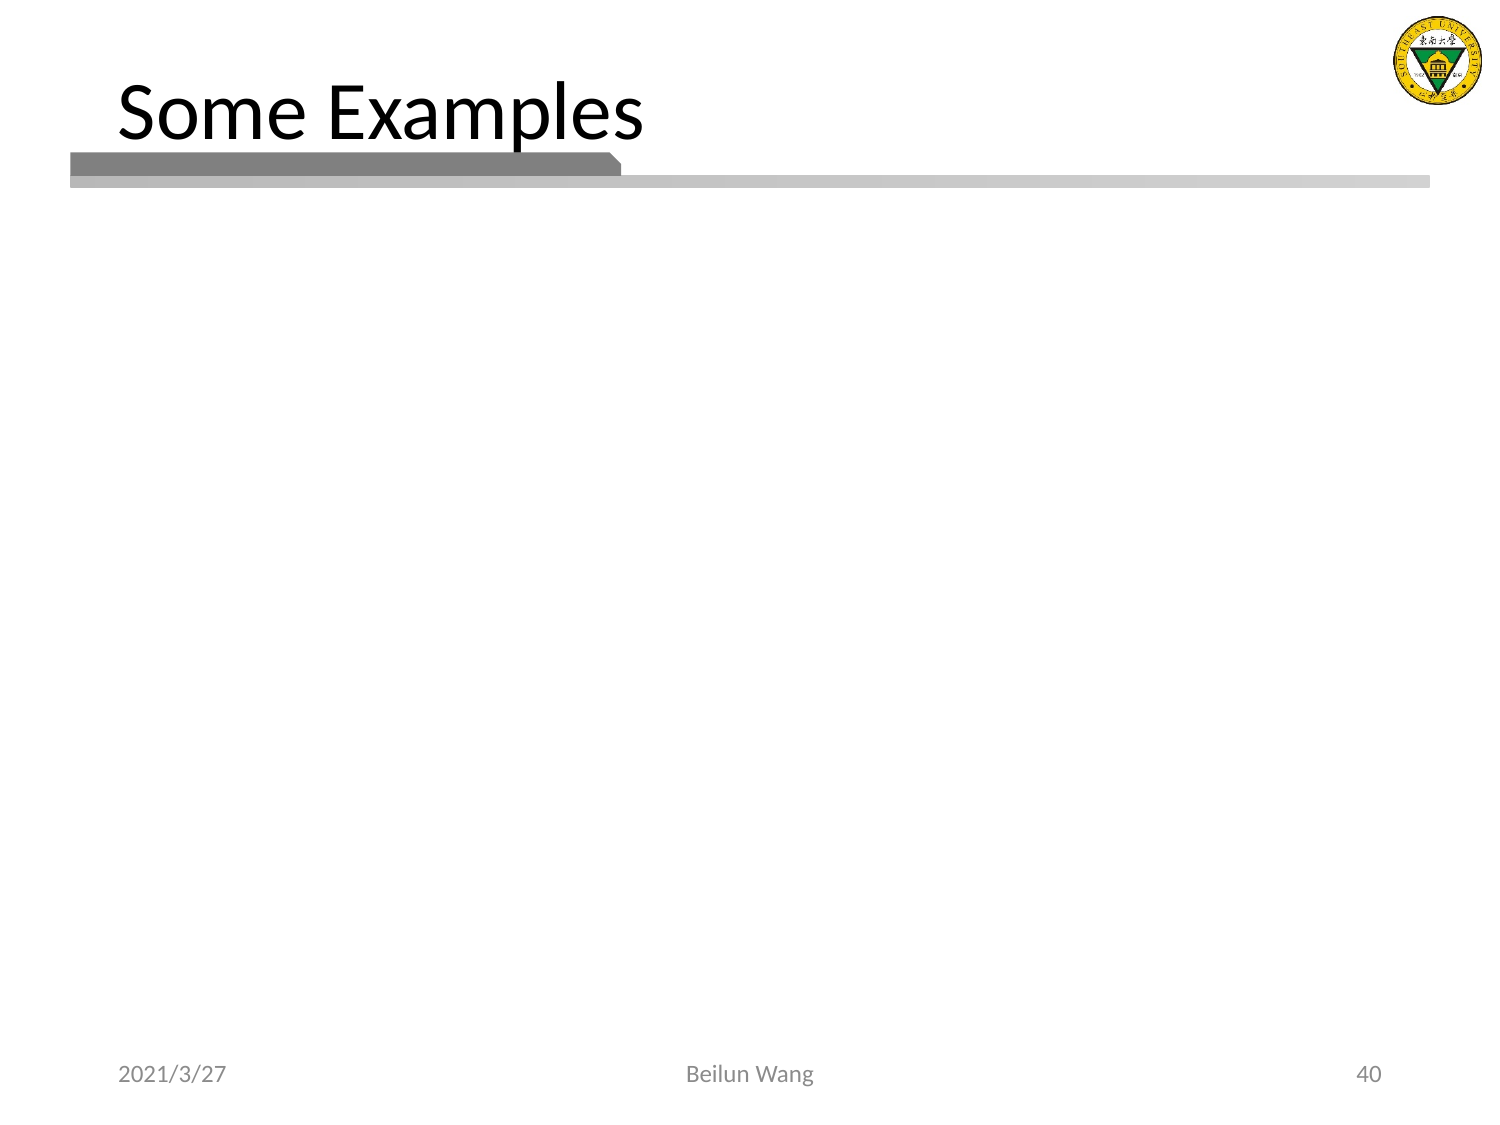

# Some Examples

2021/3/27
Beilun Wang
40